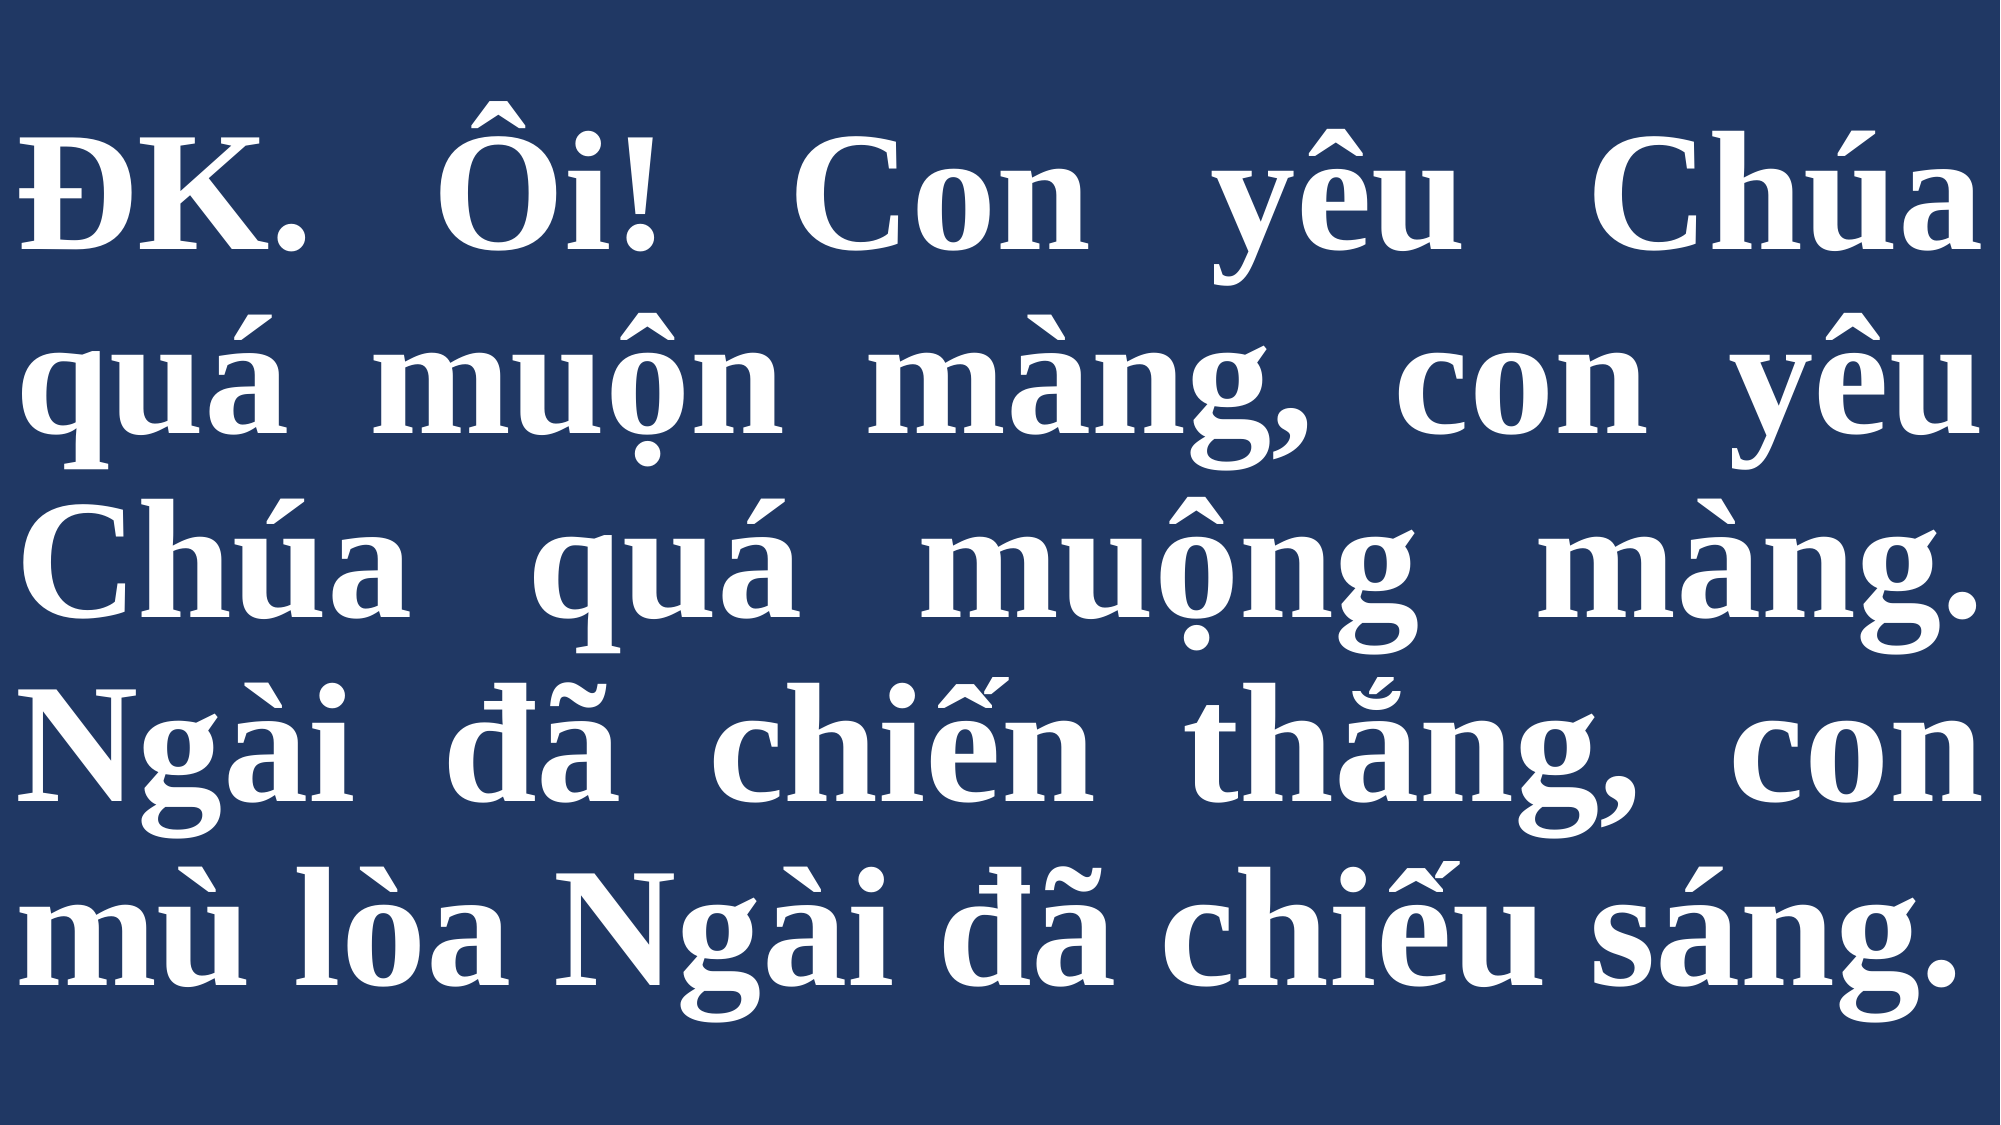

# ĐK. Ôi! Con yêu Chúa quá muộn màng, con yêu Chúa quá muộng màng. Ngài đã chiến thắng, con mù lòa Ngài đã chiếu sáng.